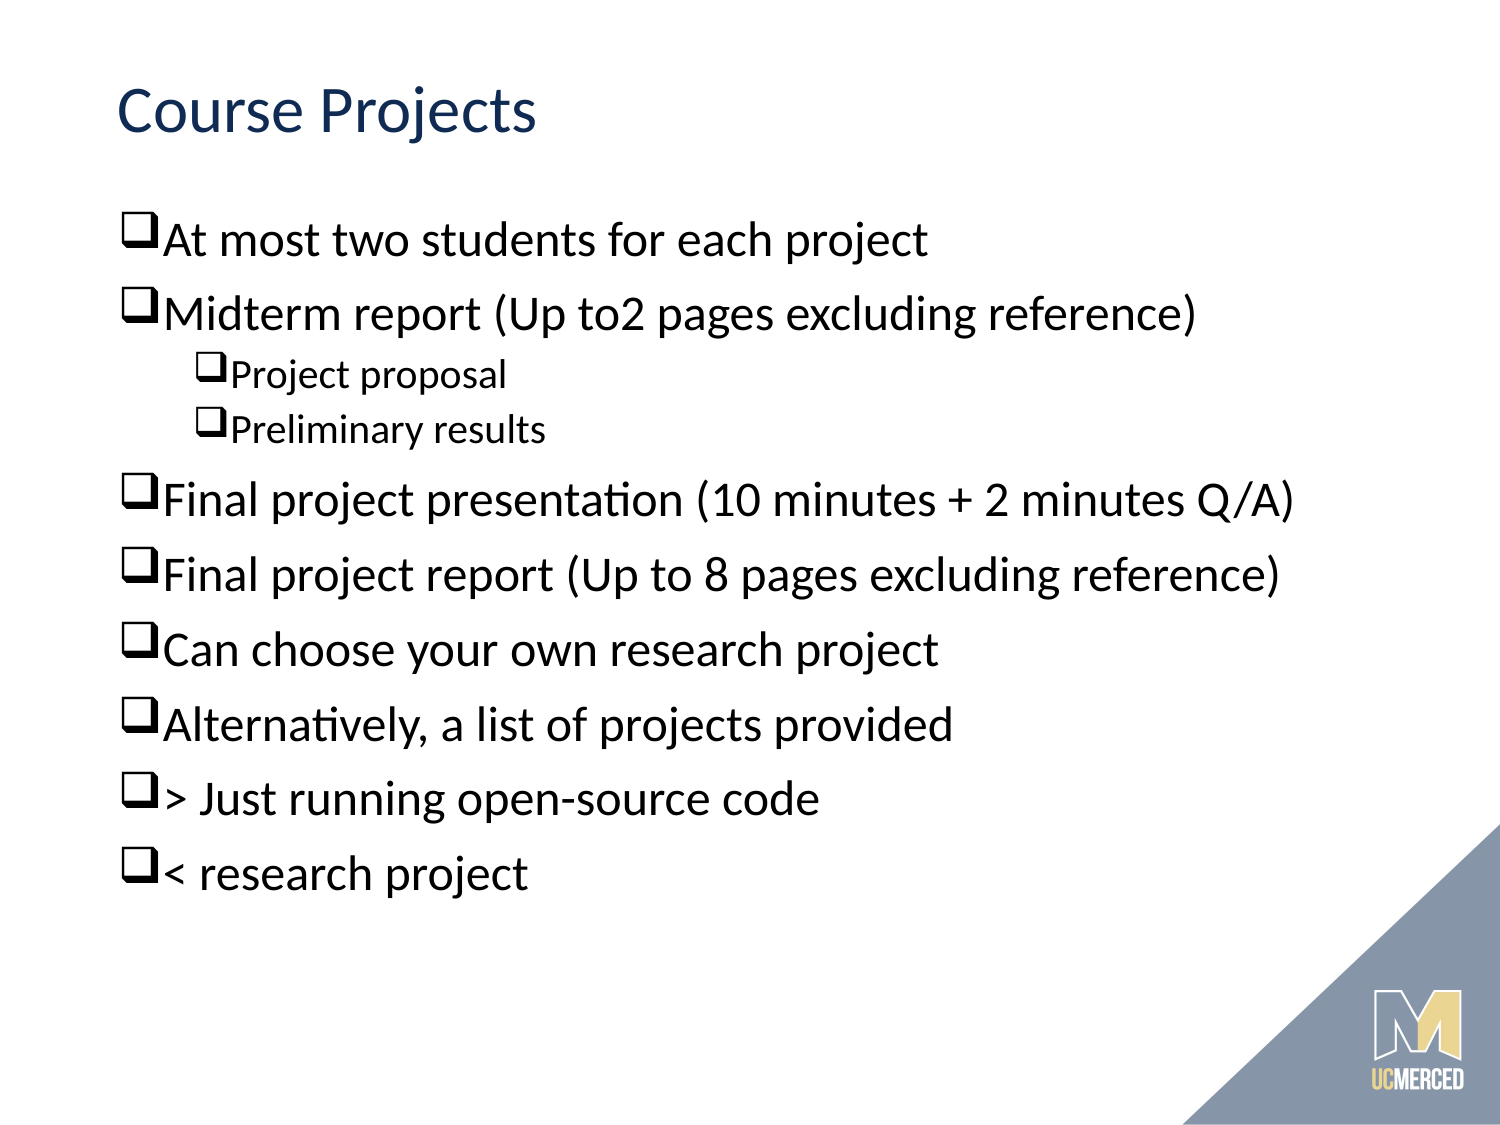

# Course Projects
At most two students for each project
Midterm report (Up to2 pages excluding reference)
Project proposal
Preliminary results
Final project presentation (10 minutes + 2 minutes Q/A)
Final project report (Up to 8 pages excluding reference)
Can choose your own research project
Alternatively, a list of projects provided
> Just running open-source code
< research project